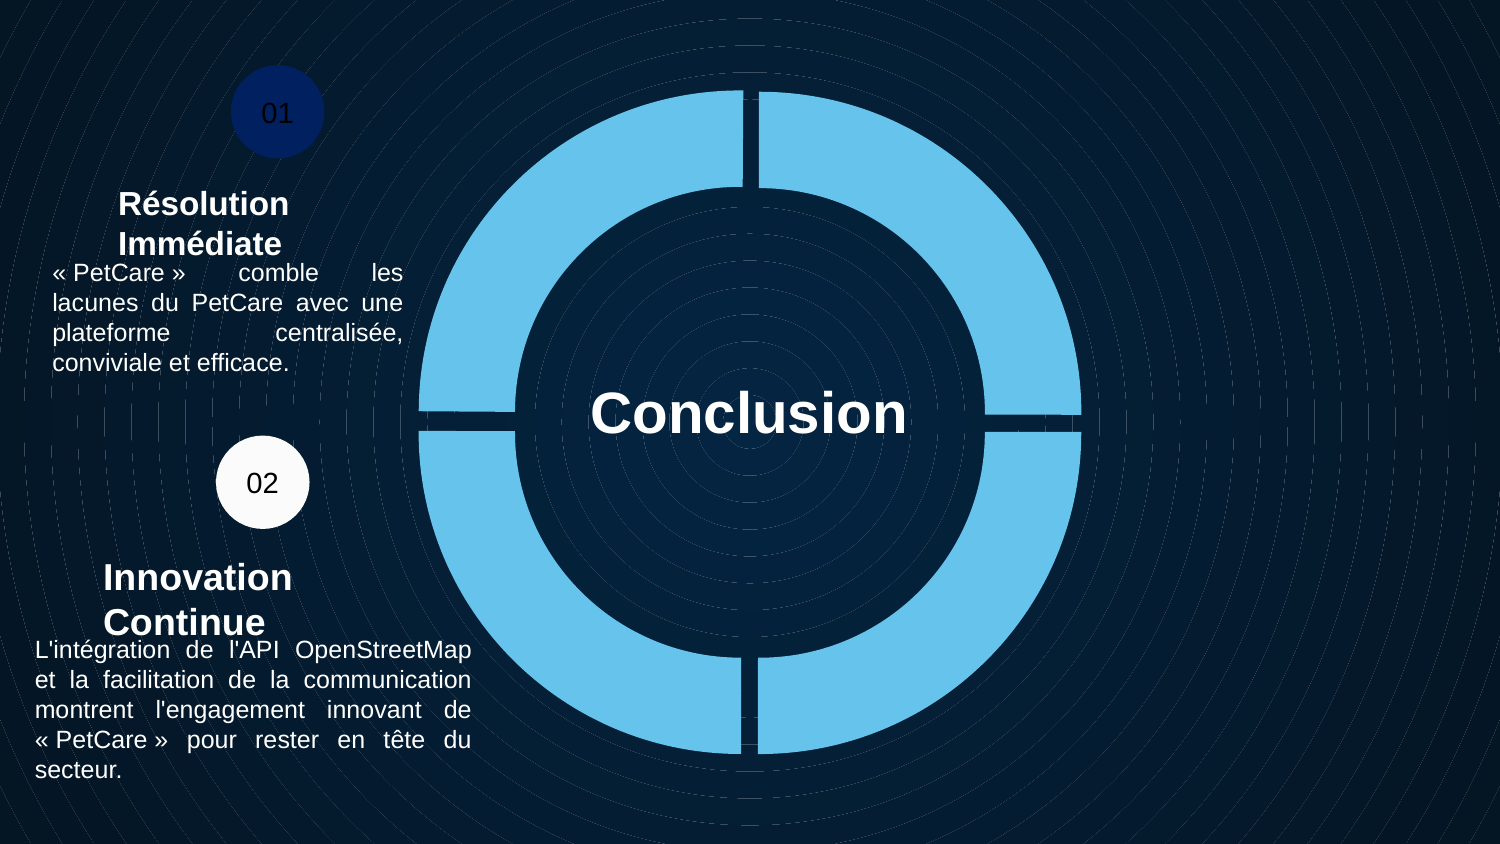

01

Résolution Immédiate
« PetCare » comble les lacunes du PetCare avec une plateforme centralisée, conviviale et efficace.
Conclusion
02
Innovation Continue
L'intégration de l'API OpenStreetMap et la facilitation de la communication montrent l'engagement innovant de « PetCare » pour rester en tête du secteur.